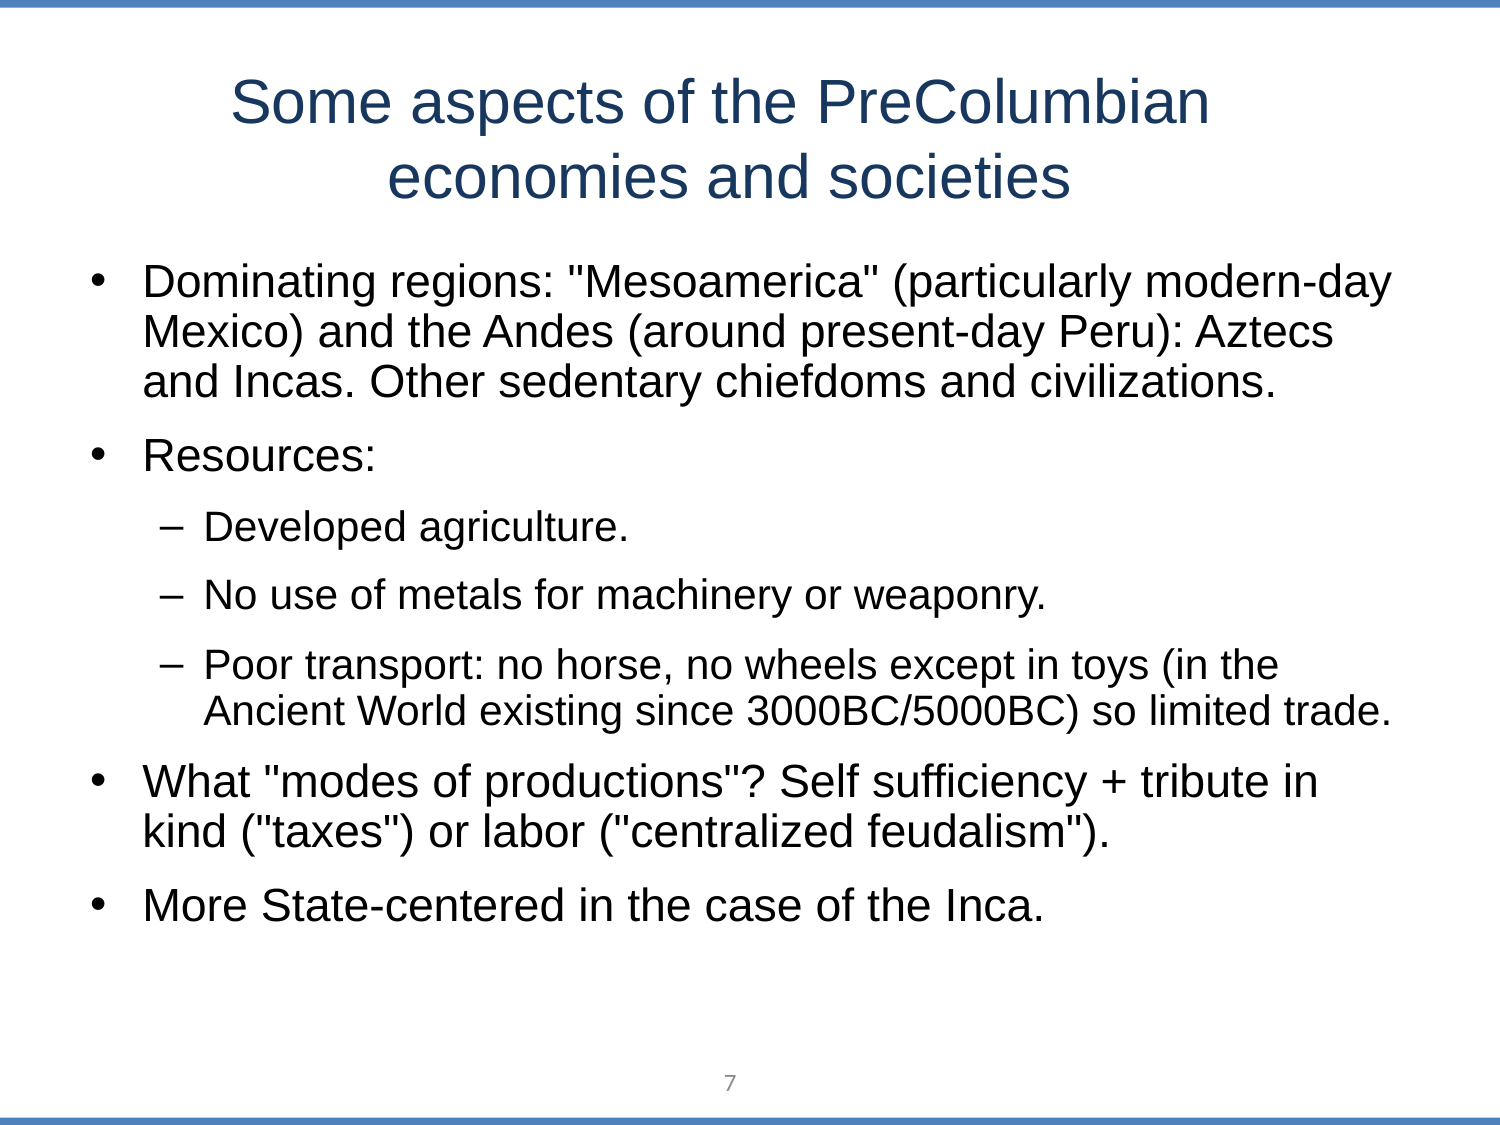

# Some aspects of the PreColumbian economies and societies
Dominating regions: "Mesoamerica" (particularly modern-day Mexico) and the Andes (around present-day Peru): Aztecs and Incas. Other sedentary chiefdoms and civilizations.
Resources:
Developed agriculture.
No use of metals for machinery or weaponry.
Poor transport: no horse, no wheels except in toys (in the Ancient World existing since 3000BC/5000BC) so limited trade.
What "modes of productions"? Self sufficiency + tribute in kind ("taxes") or labor ("centralized feudalism").
More State-centered in the case of the Inca.

7